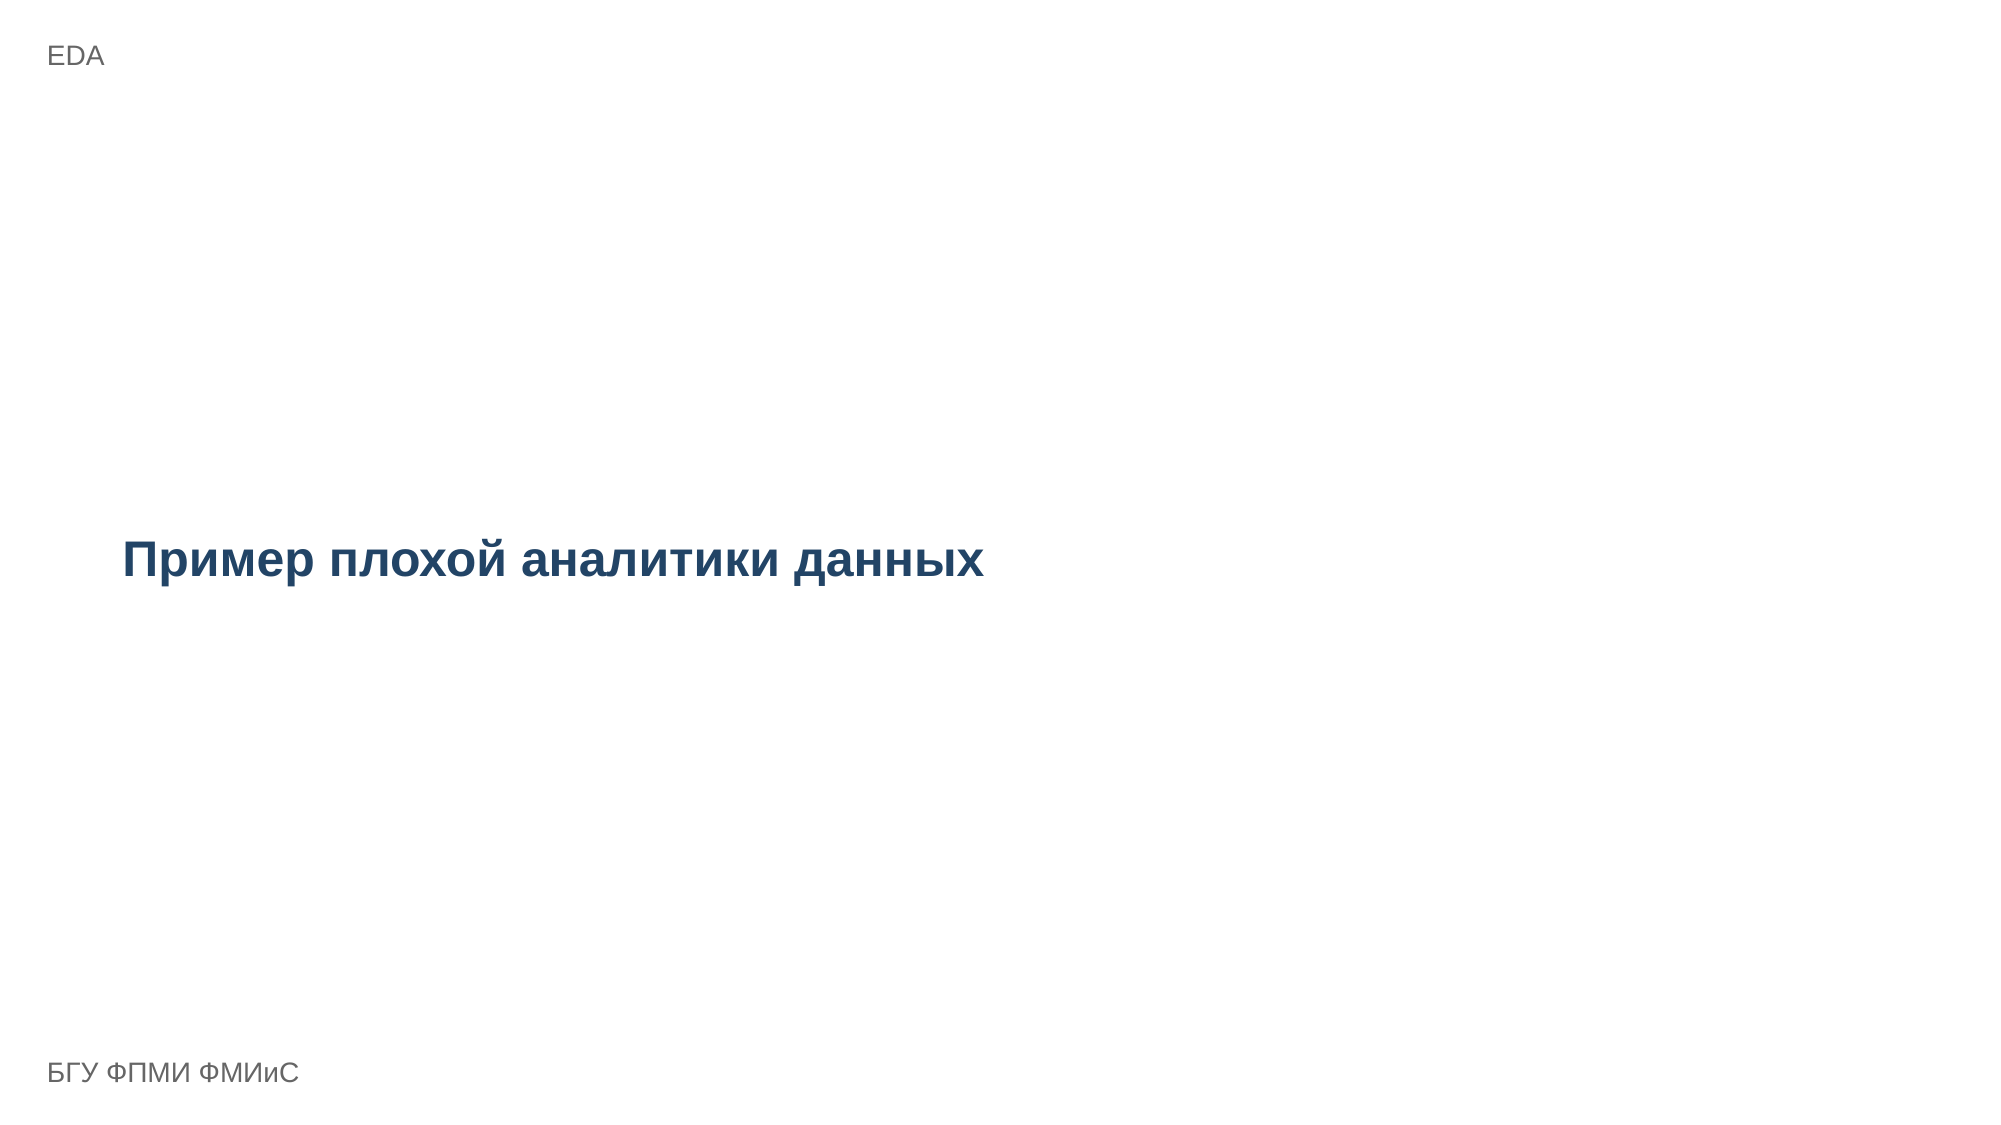

EDA
Пример плохой аналитики данных
БГУ ФПМИ ФМИиС